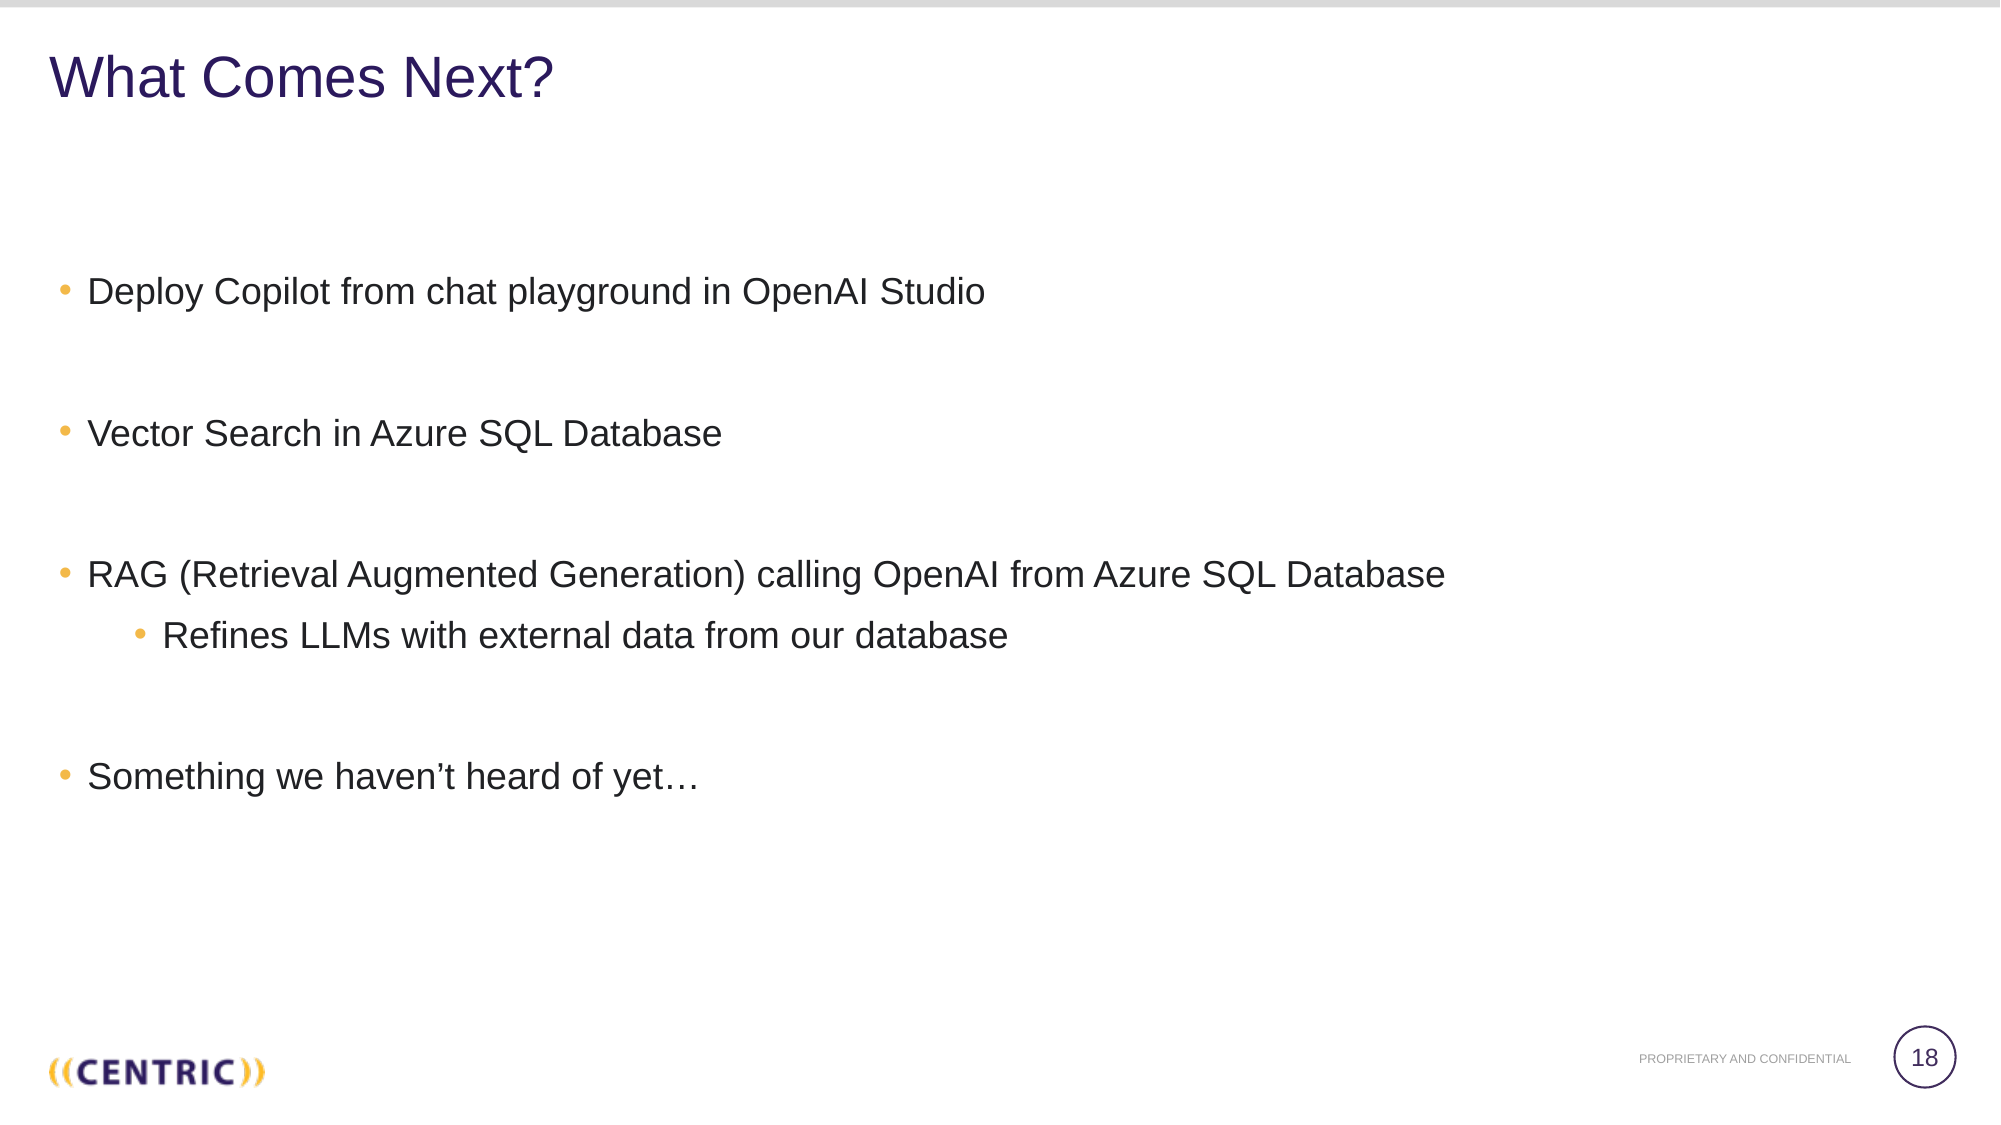

# What Comes Next?

Deploy Copilot from chat playground in OpenAI Studio

Vector Search in Azure SQL Database

RAG (Retrieval Augmented Generation) calling OpenAI from Azure SQL Database
Refines LLMs with external data from our database

Something we haven’t heard of yet…